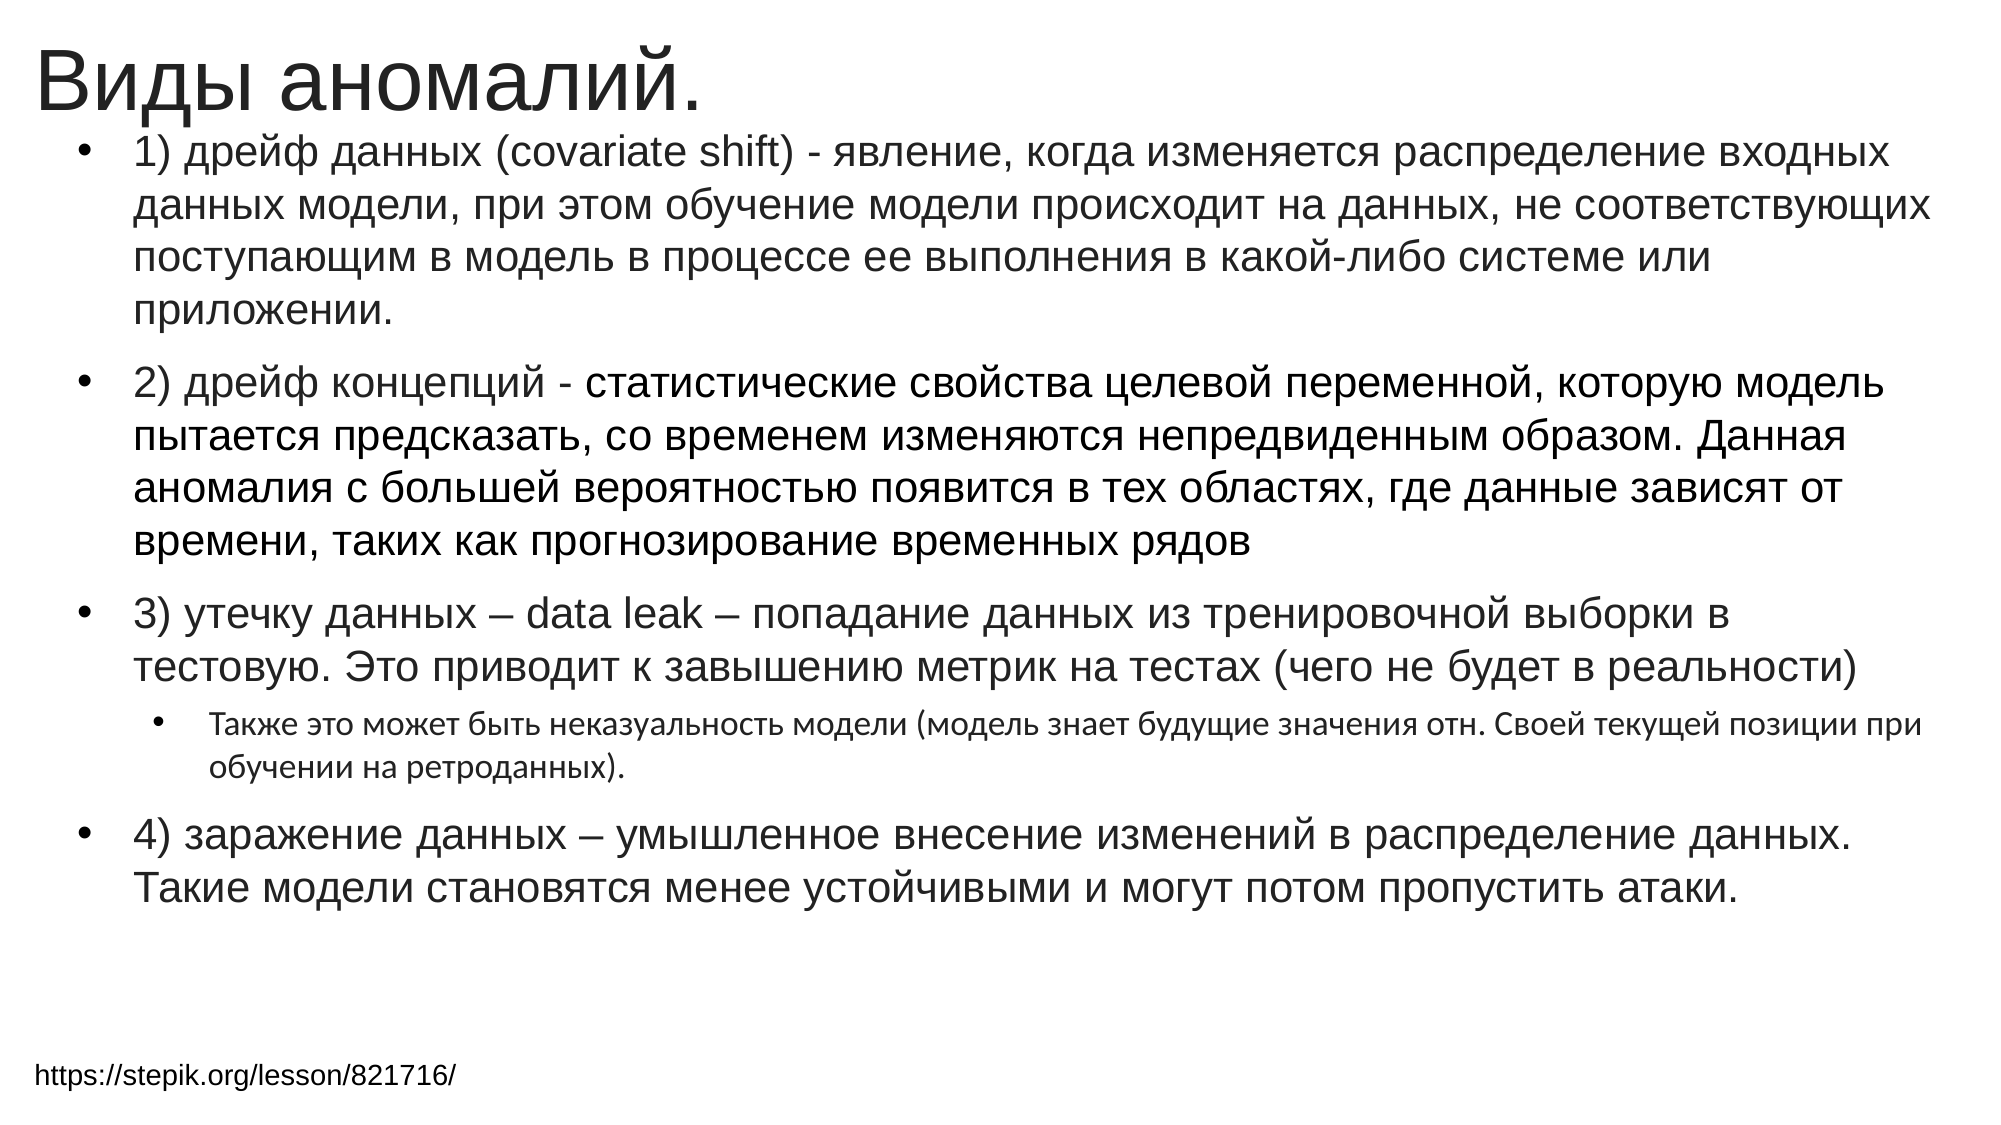

# Виды аномалий.
1) дрейф данных (covariate shift) - явление, когда изменяется распределение входных данных модели, при этом обучение модели происходит на данных, не соответствующих поступающим в модель в процессе ее выполнения в какой-либо системе или приложении.
2) дрейф концепций - статистические свойства целевой переменной, которую модель пытается предсказать, со временем изменяются непредвиденным образом. Данная аномалия с большей вероятностью появится в тех областях, где данные зависят от времени, таких как прогнозирование временных рядов
3) утечку данных – data leak – попадание данных из тренировочной выборки в тестовую. Это приводит к завышению метрик на тестах (чего не будет в реальности)
Также это может быть неказуальность модели (модель знает будущие значения отн. Своей текущей позиции при обучении на ретроданных).
4) заражение данных – умышленное внесение изменений в распределение данных. Такие модели становятся менее устойчивыми и могут потом пропустить атаки.
https://stepik.org/lesson/821716/